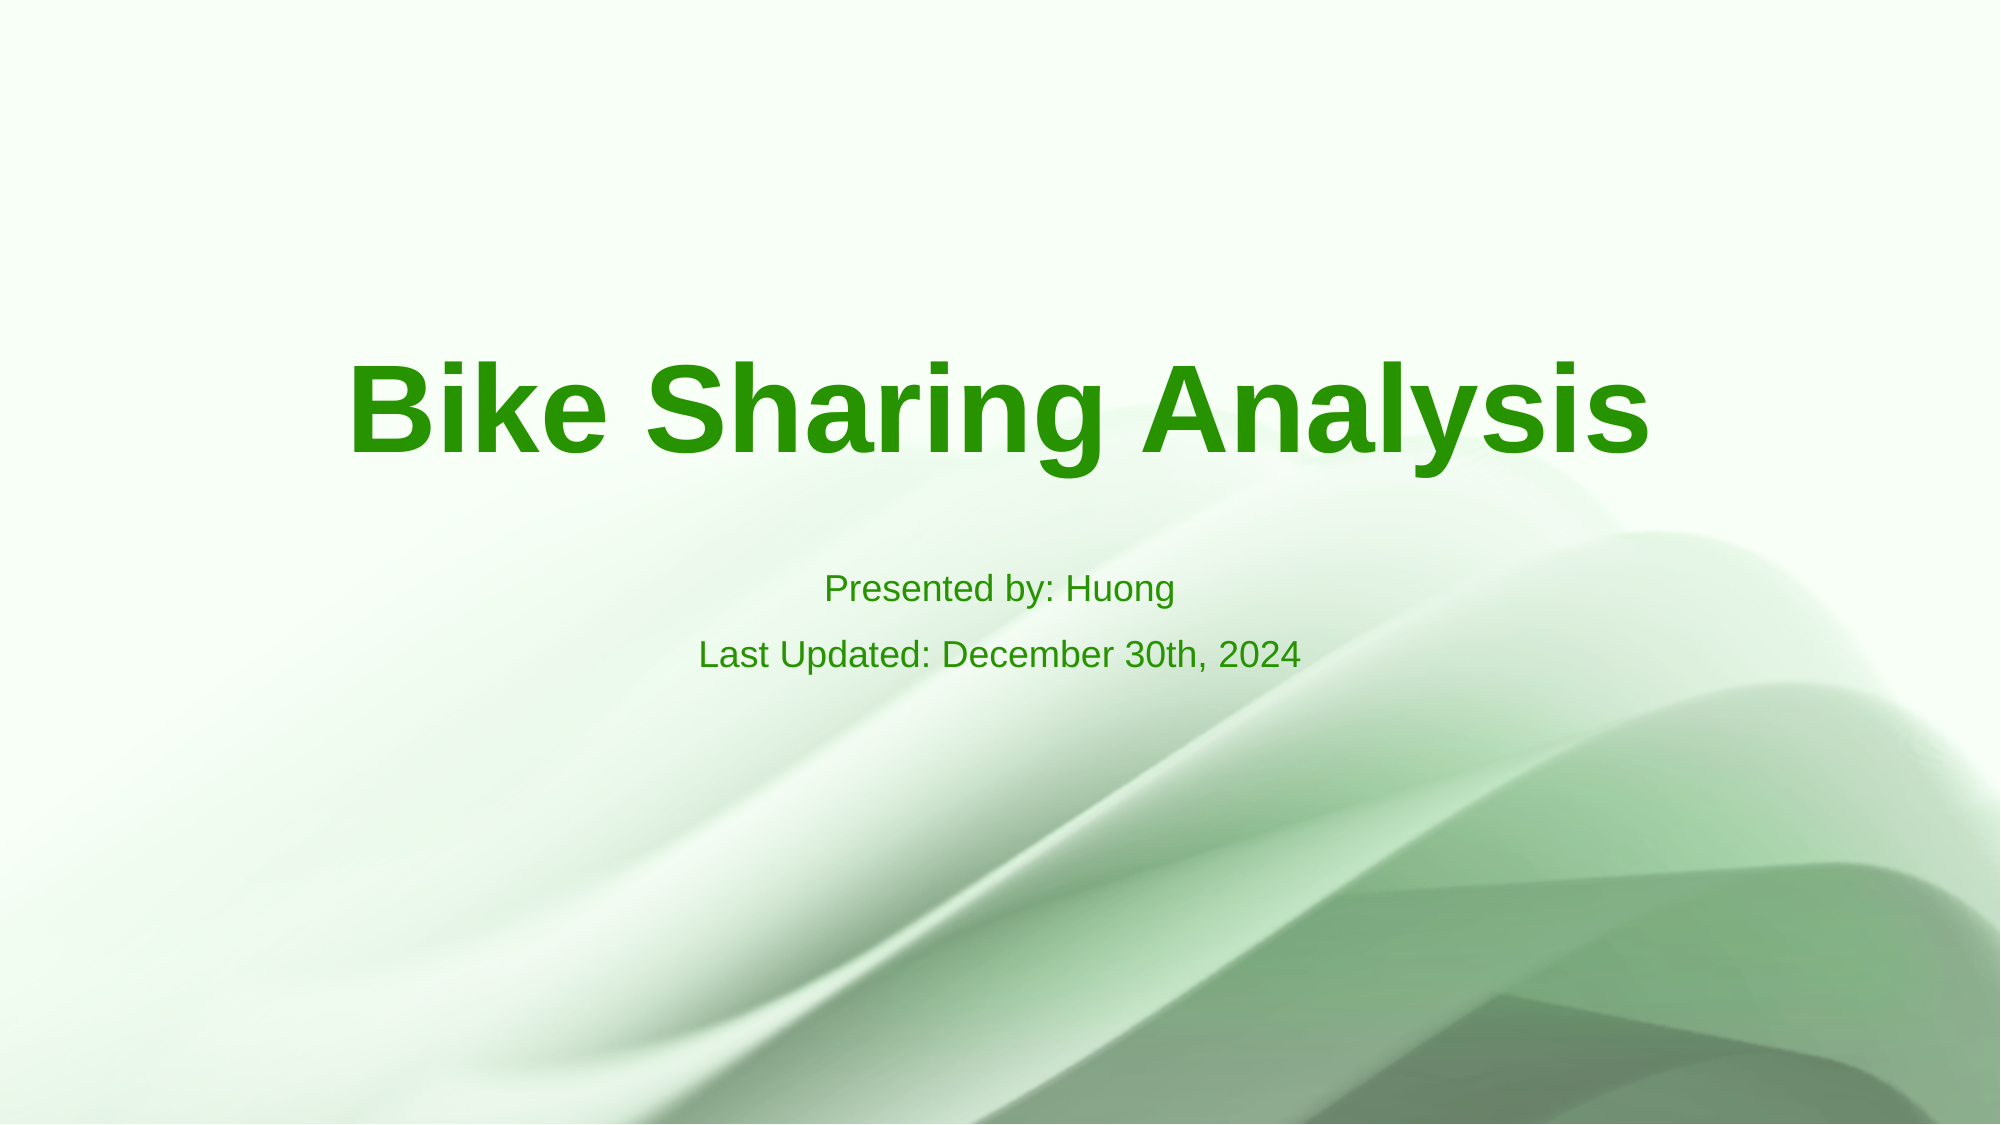

# Bike Sharing Analysis
Presented by: Huong
Last Updated: December 30th, 2024